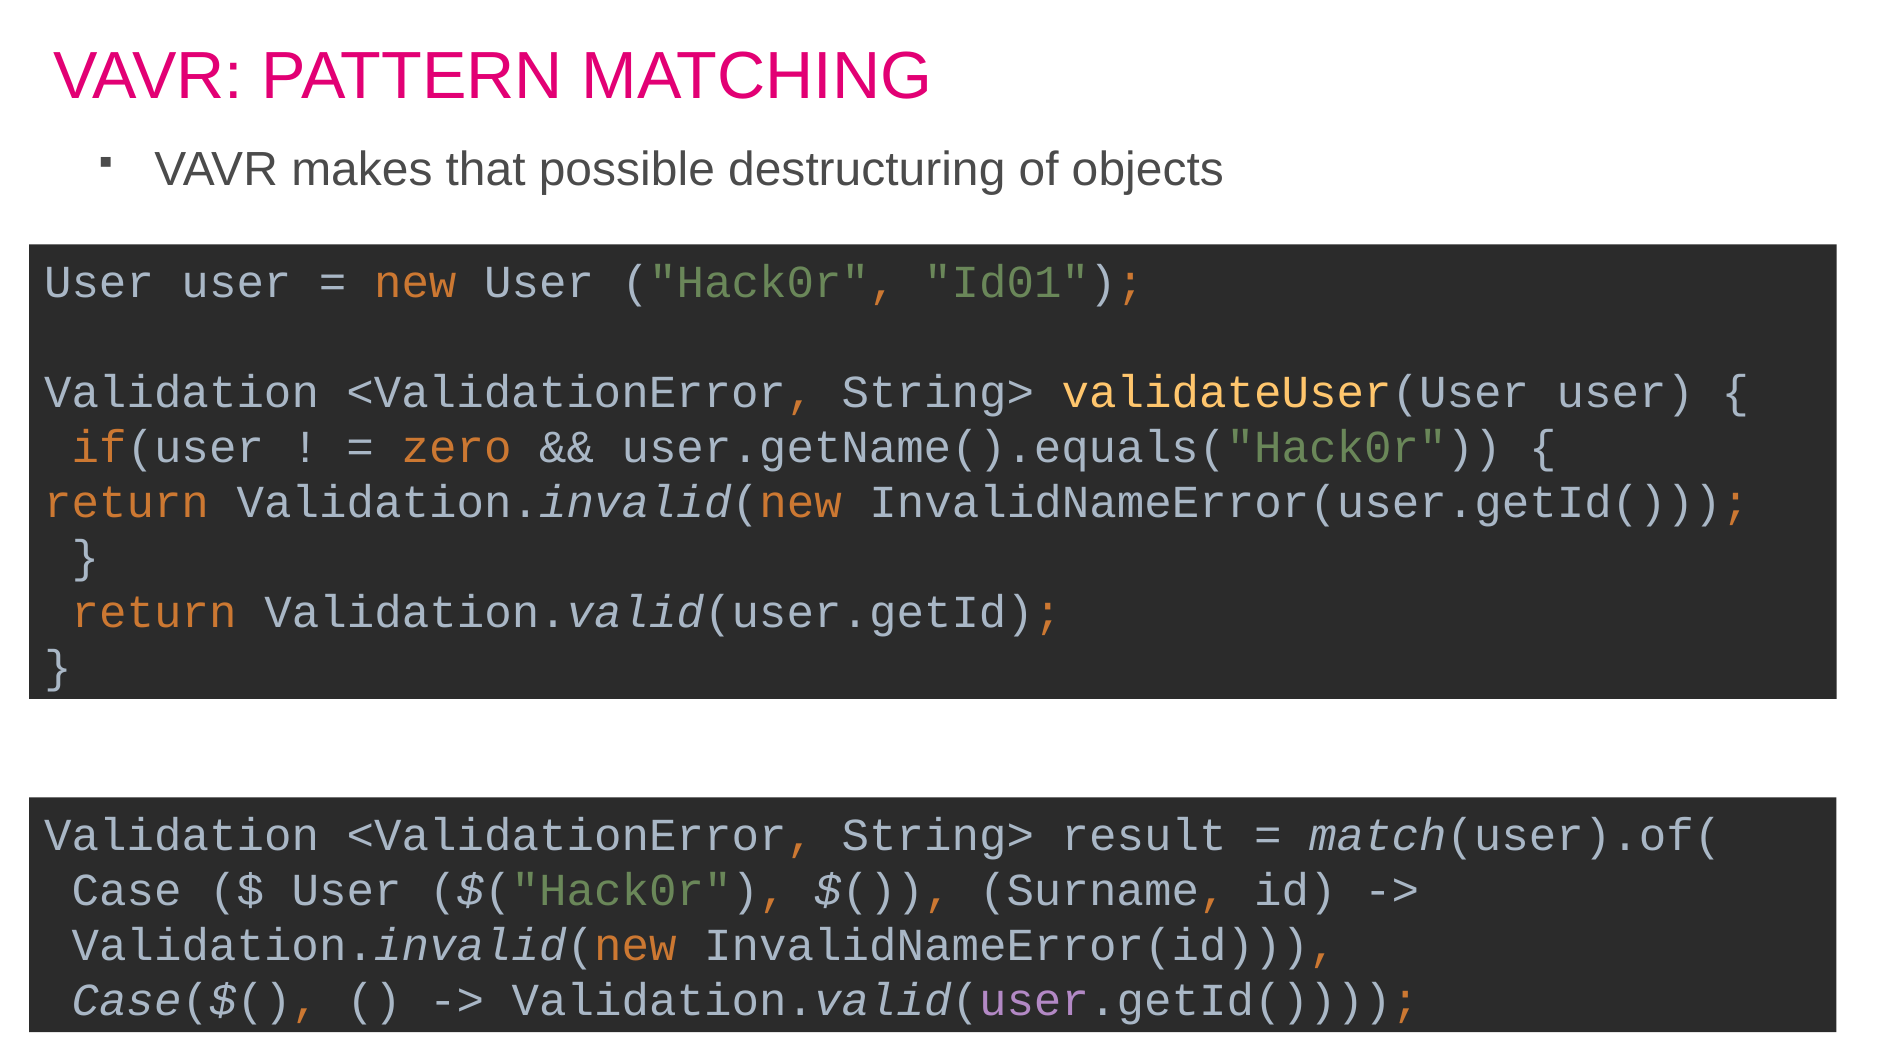

# VAVR: PATTERN MATCHING
VAVR makes that possible destructuring of objects

User user = new User ("Hack0r", "Id01");

Validation <ValidationError, String> validateUser(User user) {
 if(user ! = zero && user.getName().equals("Hack0r")) {	return Validation.invalid(new InvalidNameError(user.getId()));
 }
 return Validation.valid(user.getId);
}
Validation <ValidationError, String> result = match(user).of(
 Case ($ User ($("Hack0r"), $()), (Surname, id) ->
 Validation.invalid(new InvalidNameError(id))),
 Case($(), () -> Validation.valid(user.getId())));
33